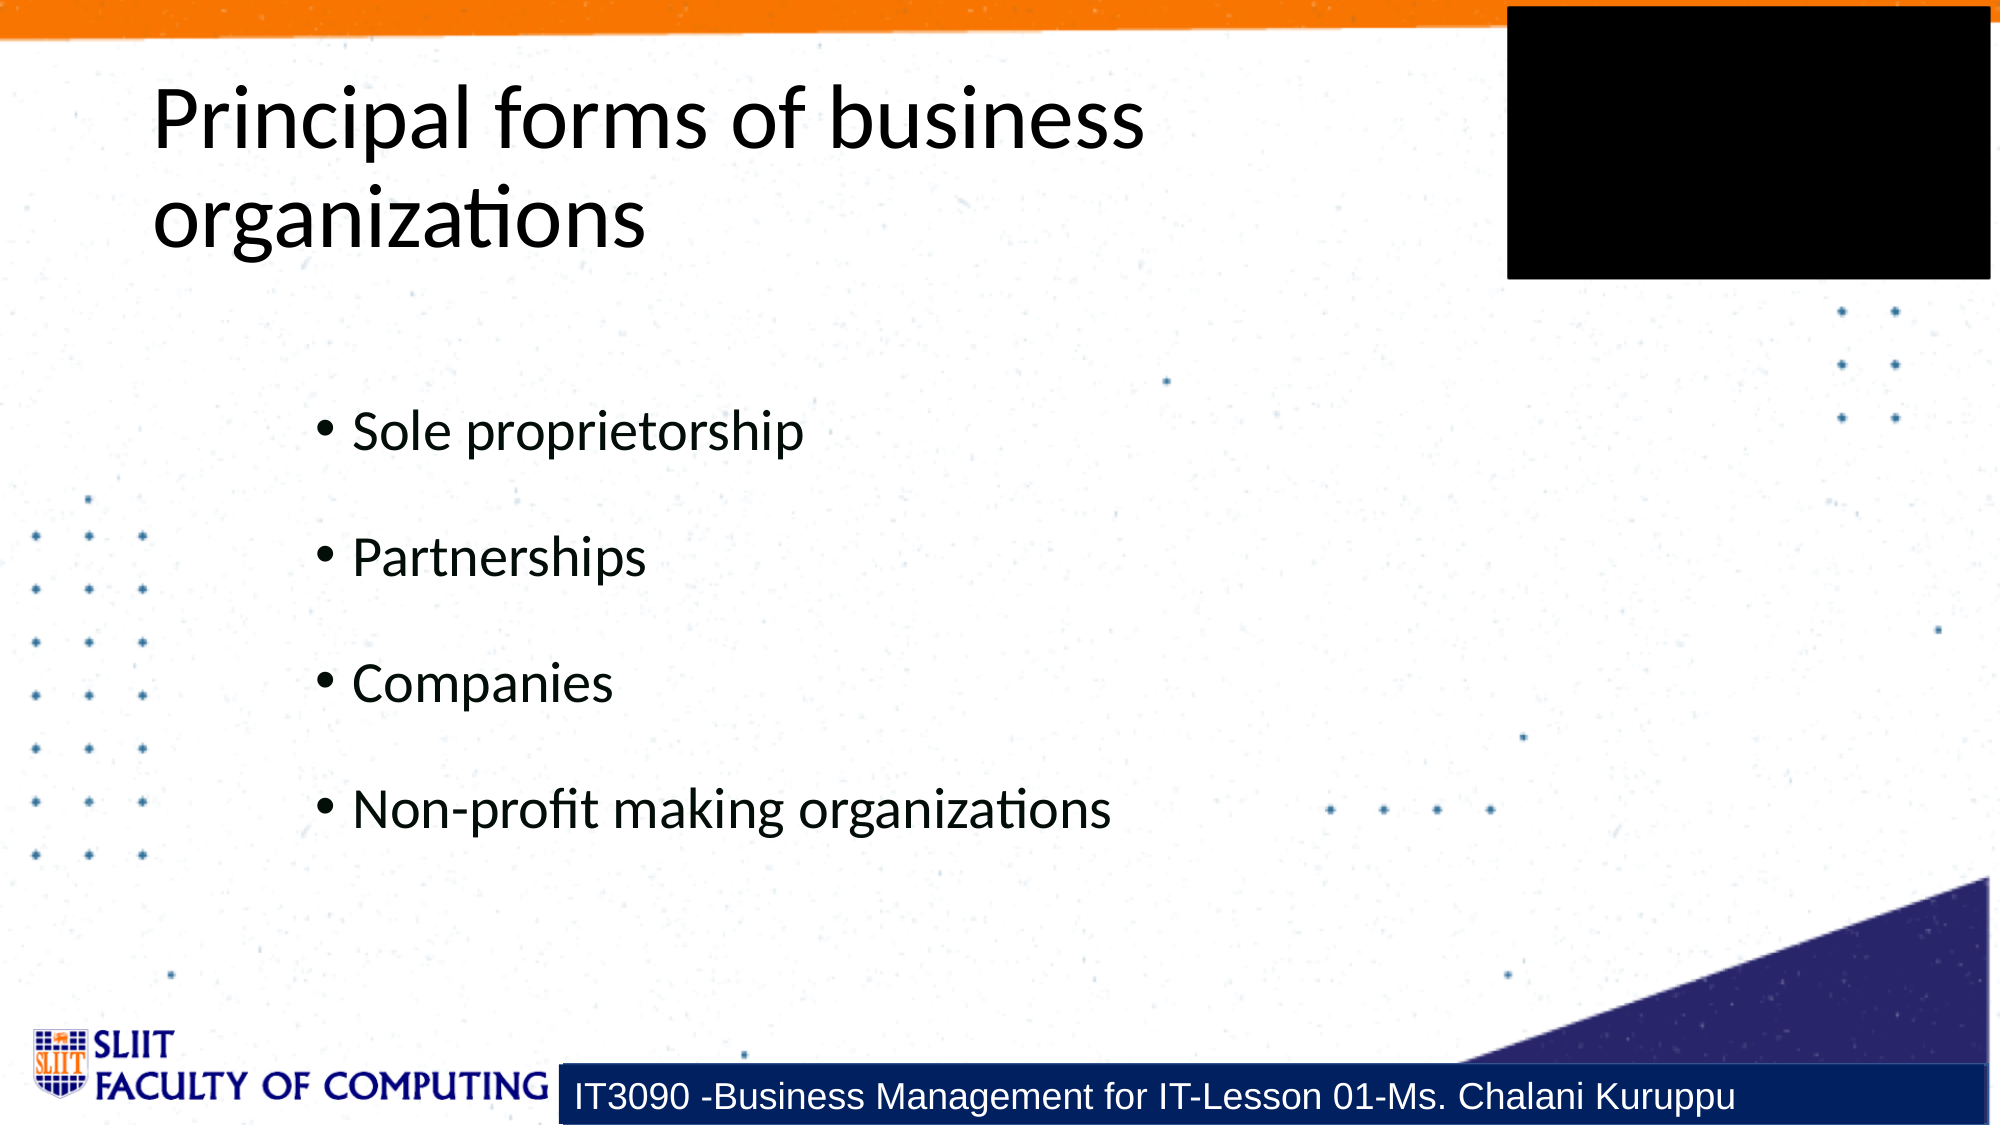

# Principal forms of business organizations
Sole proprietorship
Partnerships
Companies
Non-profit making organizations

IT3090 -Business Management for IT-Lesson 01-Ms. Chalani Kuruppu